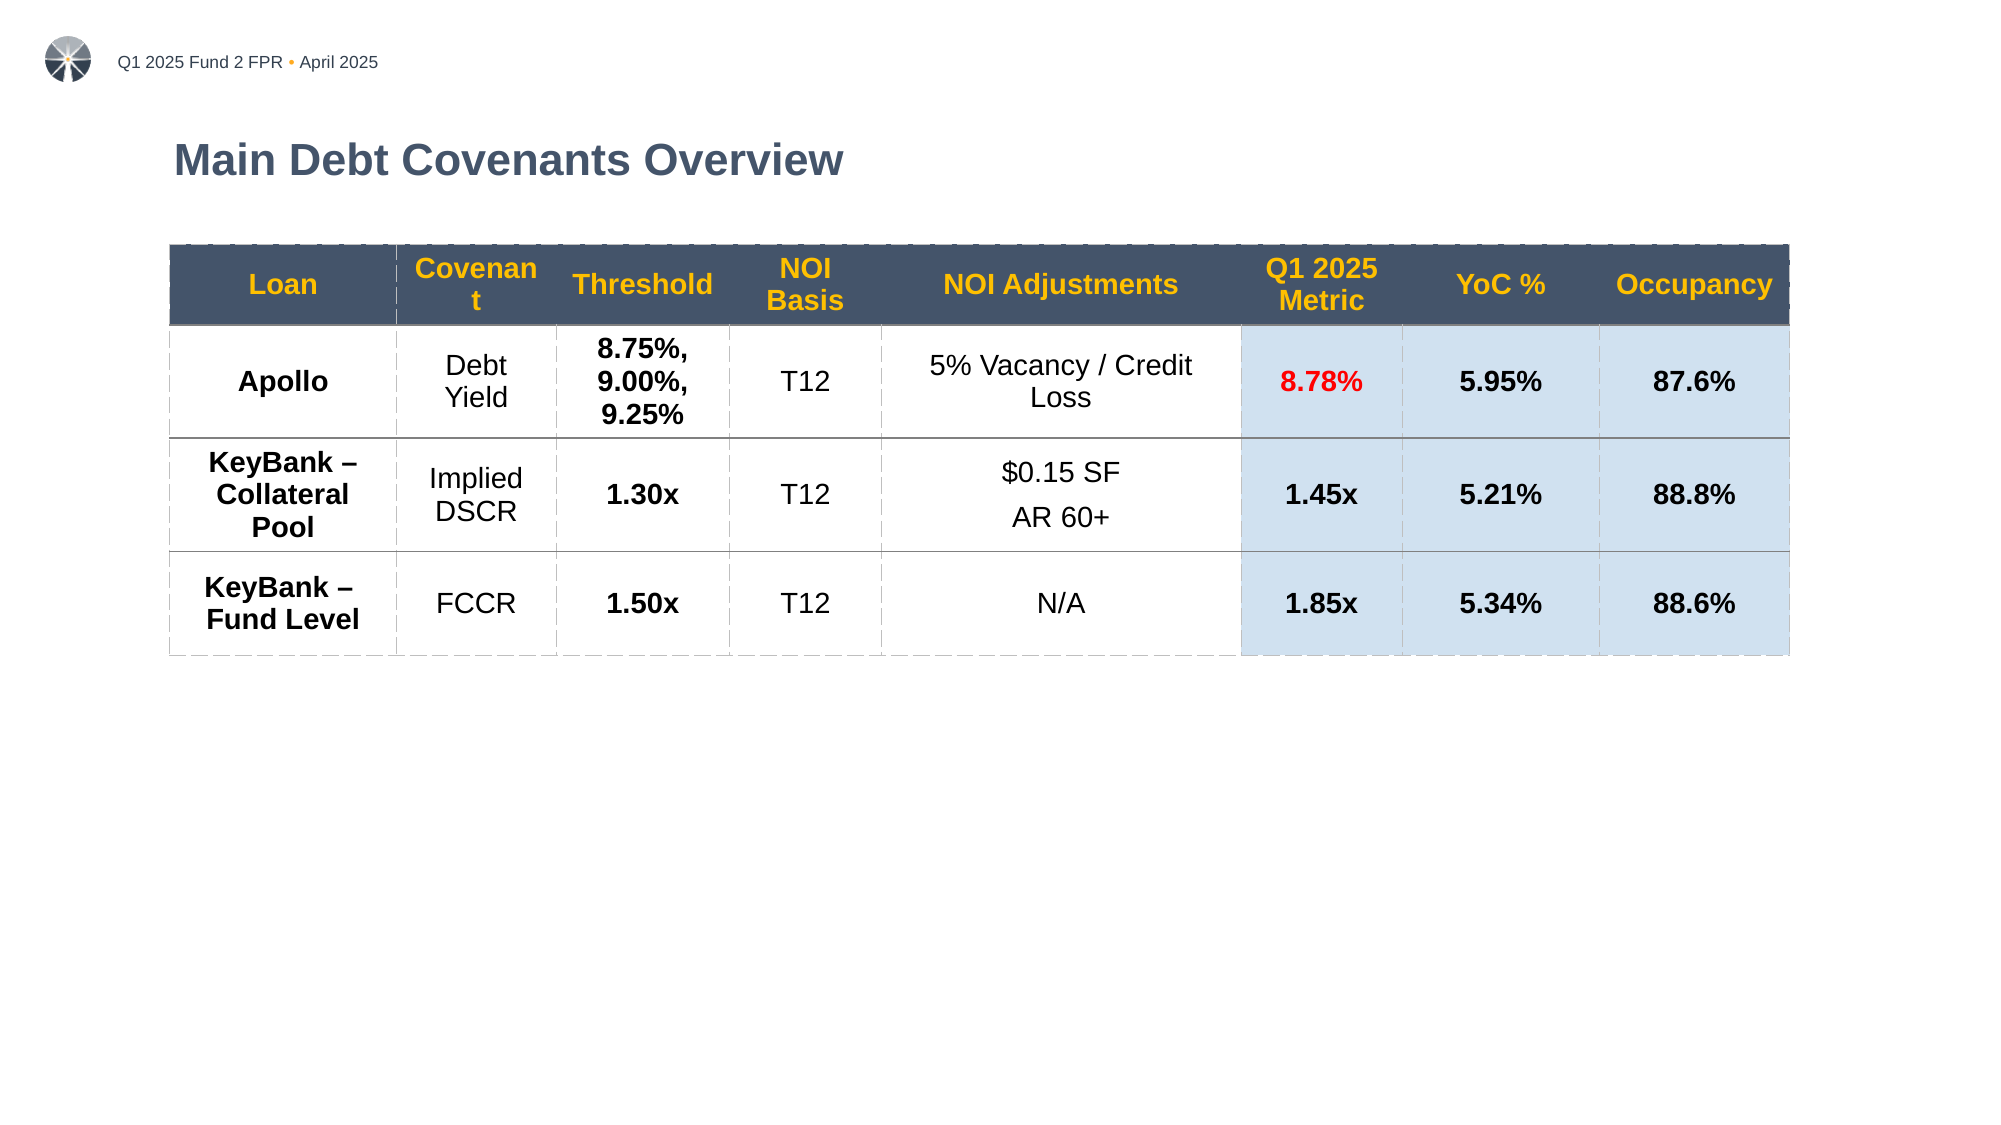

# Main Debt Covenants Overview
| Loan | Covenant | Threshold | NOI Basis | NOI Adjustments | Q1 2025 Metric | YoC % | Occupancy |
| --- | --- | --- | --- | --- | --- | --- | --- |
| Apollo | Debt Yield | 8.75%, 9.00%, 9.25% | T12 | 5% Vacancy / Credit Loss | 8.78% | 5.95% | 87.6% |
| KeyBank – Collateral Pool | Implied DSCR | 1.30x | T12 | $0.15 SF AR 60+ | 1.45x | 5.21% | 88.8% |
| KeyBank – Fund Level | FCCR | 1.50x | T12 | N/A | 1.85x | 5.34% | 88.6% |